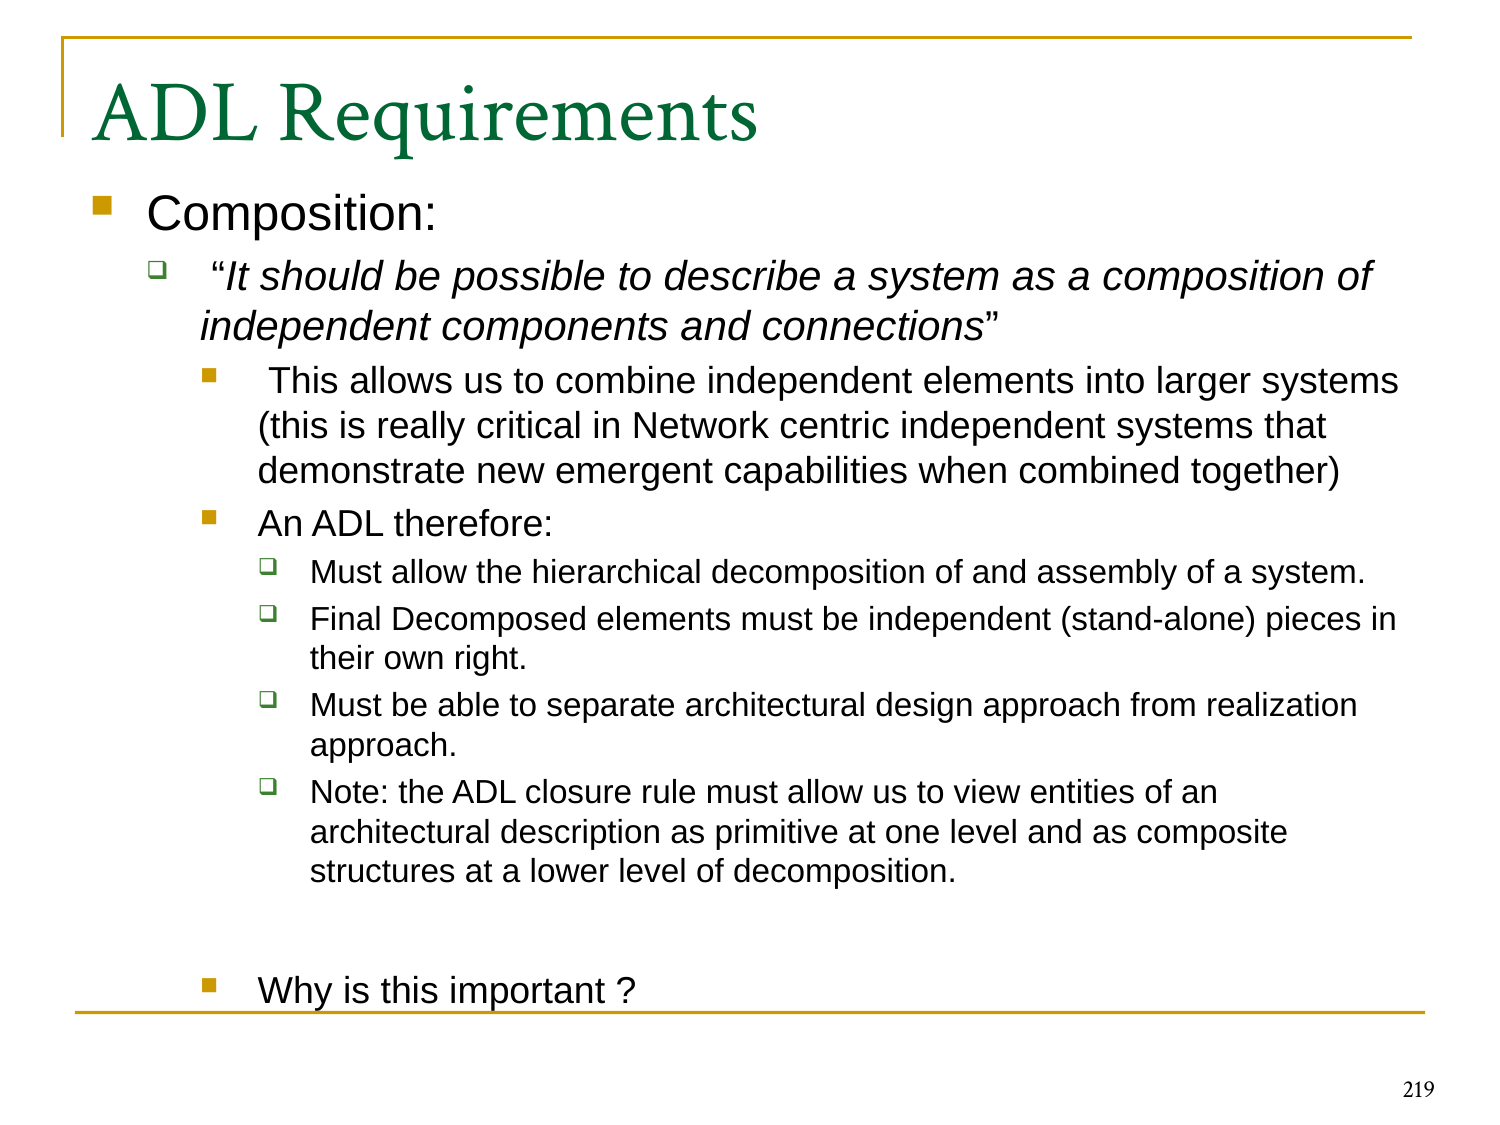

# ADL Requirements
Composition:
 “It should be possible to describe a system as a composition of independent components and connections”
 This allows us to combine independent elements into larger systems (this is really critical in Network centric independent systems that demonstrate new emergent capabilities when combined together)
An ADL therefore:
Must allow the hierarchical decomposition of and assembly of a system.
Final Decomposed elements must be independent (stand-alone) pieces in their own right.
Must be able to separate architectural design approach from realization approach.
Note: the ADL closure rule must allow us to view entities of an architectural description as primitive at one level and as composite structures at a lower level of decomposition.

Why is this important ?
219